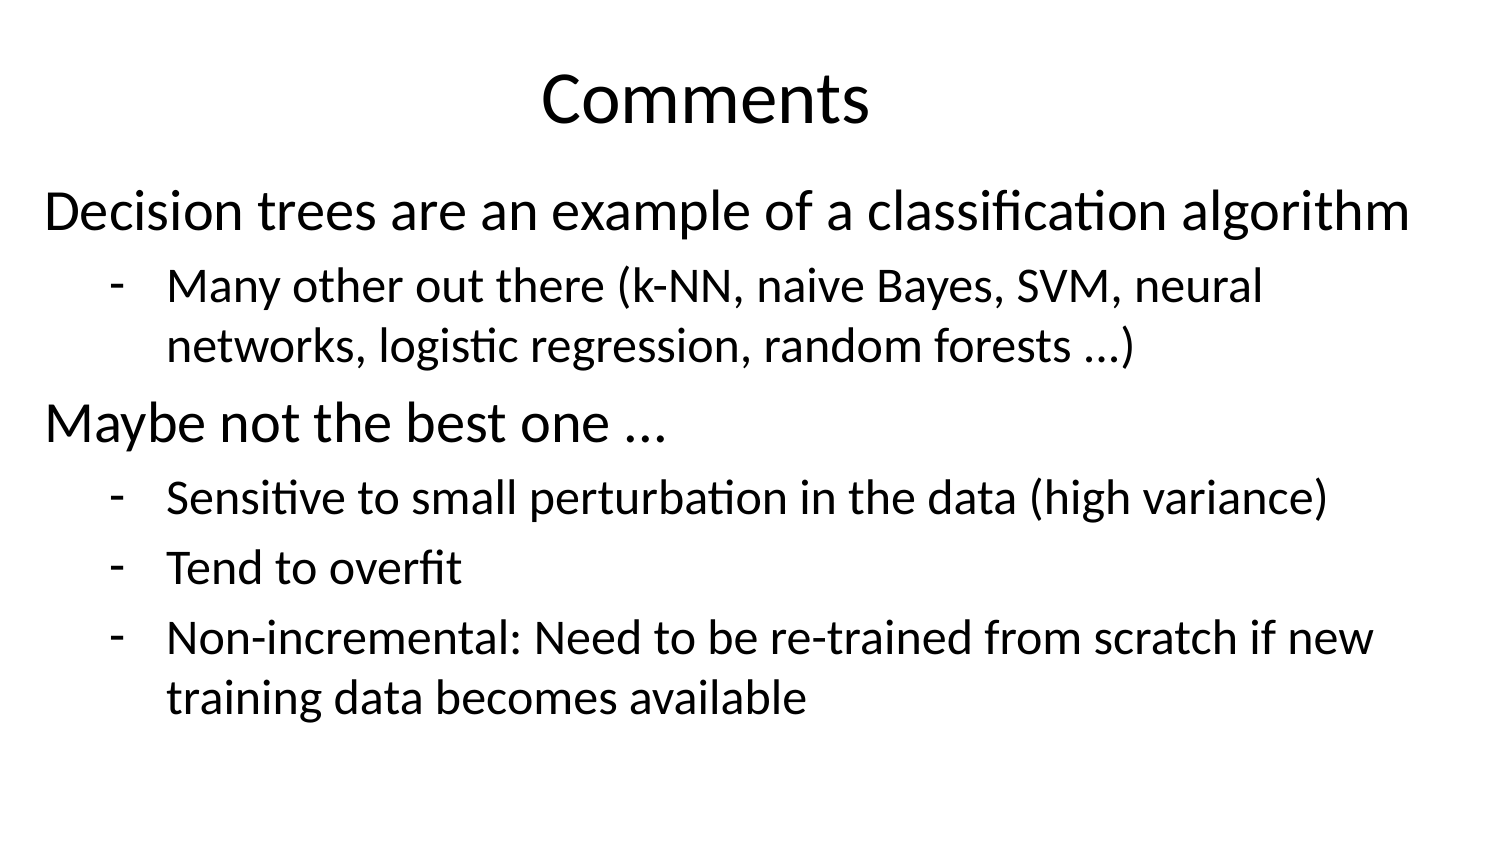

# Comments
Decision trees are an example of a classification algorithm
Many other out there (k-NN, naive Bayes, SVM, neural networks, logistic regression, random forests ...)
Maybe not the best one ...
Sensitive to small perturbation in the data (high variance)
Tend to overfit
Non-incremental: Need to be re-trained from scratch if new training data becomes available